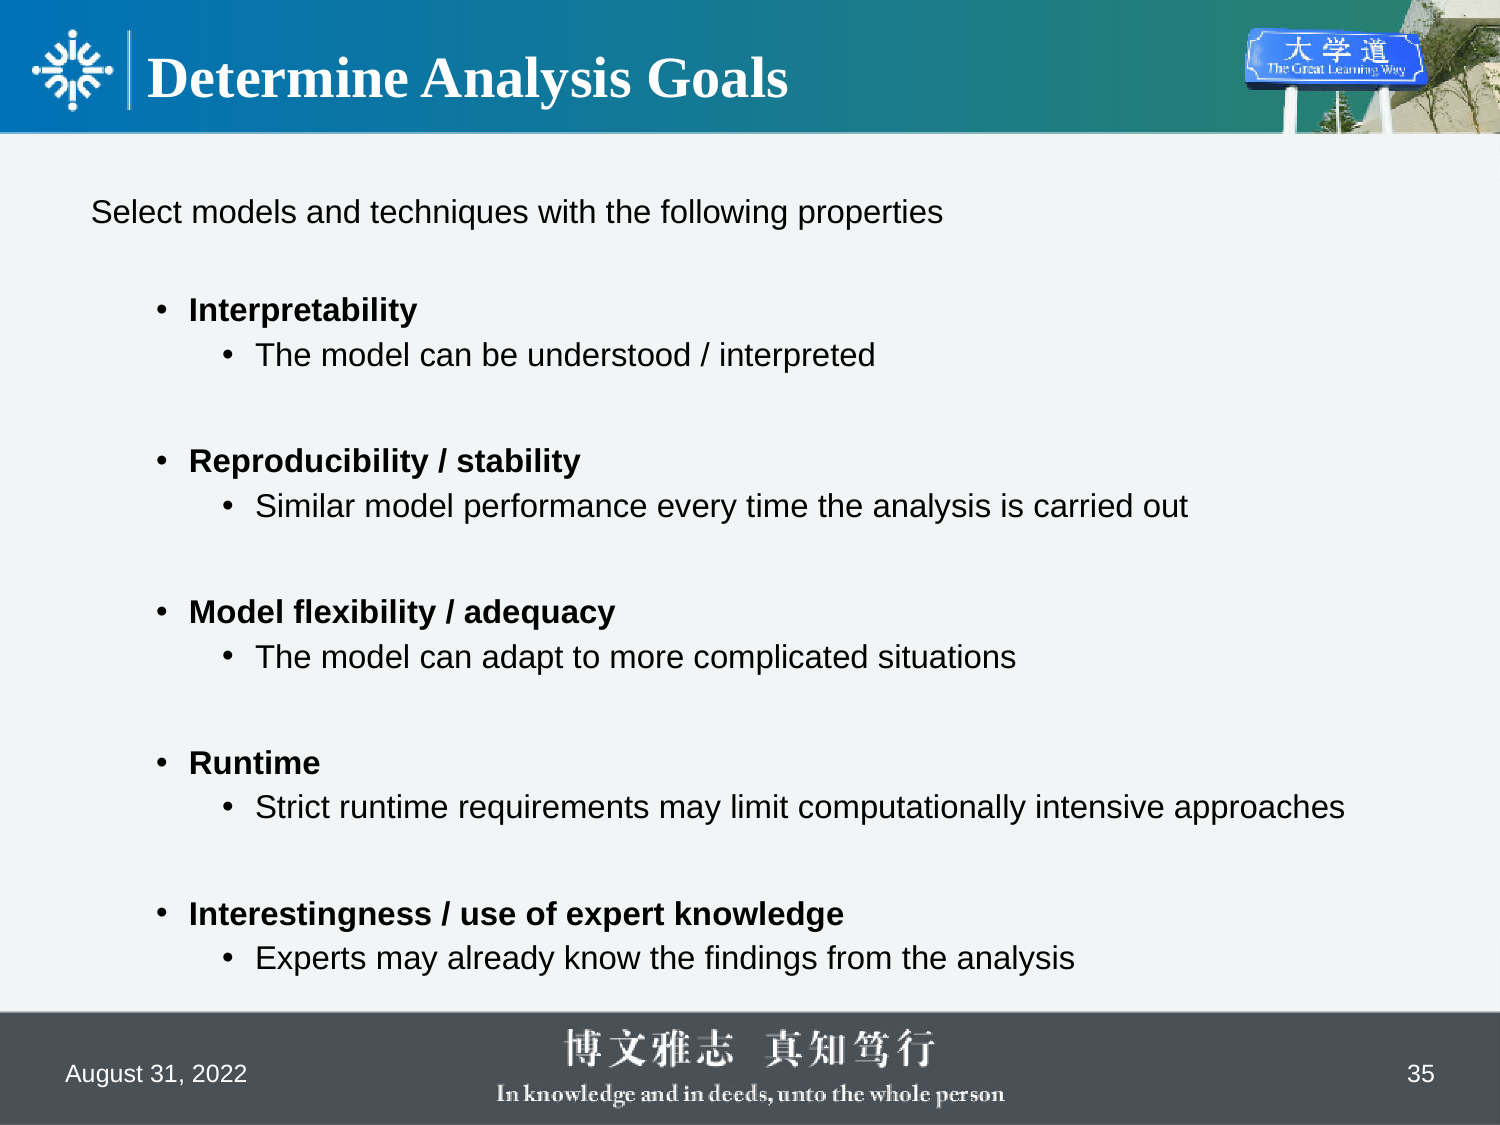

# Determine Analysis Goals
Select models and techniques with the following properties

Interpretability
The model can be understood / interpreted

Reproducibility / stability
Similar model performance every time the analysis is carried out

Model flexibility / adequacy
The model can adapt to more complicated situations

Runtime
Strict runtime requirements may limit computationally intensive approaches

Interestingness / use of expert knowledge
Experts may already know the findings from the analysis

35
August 31, 2022